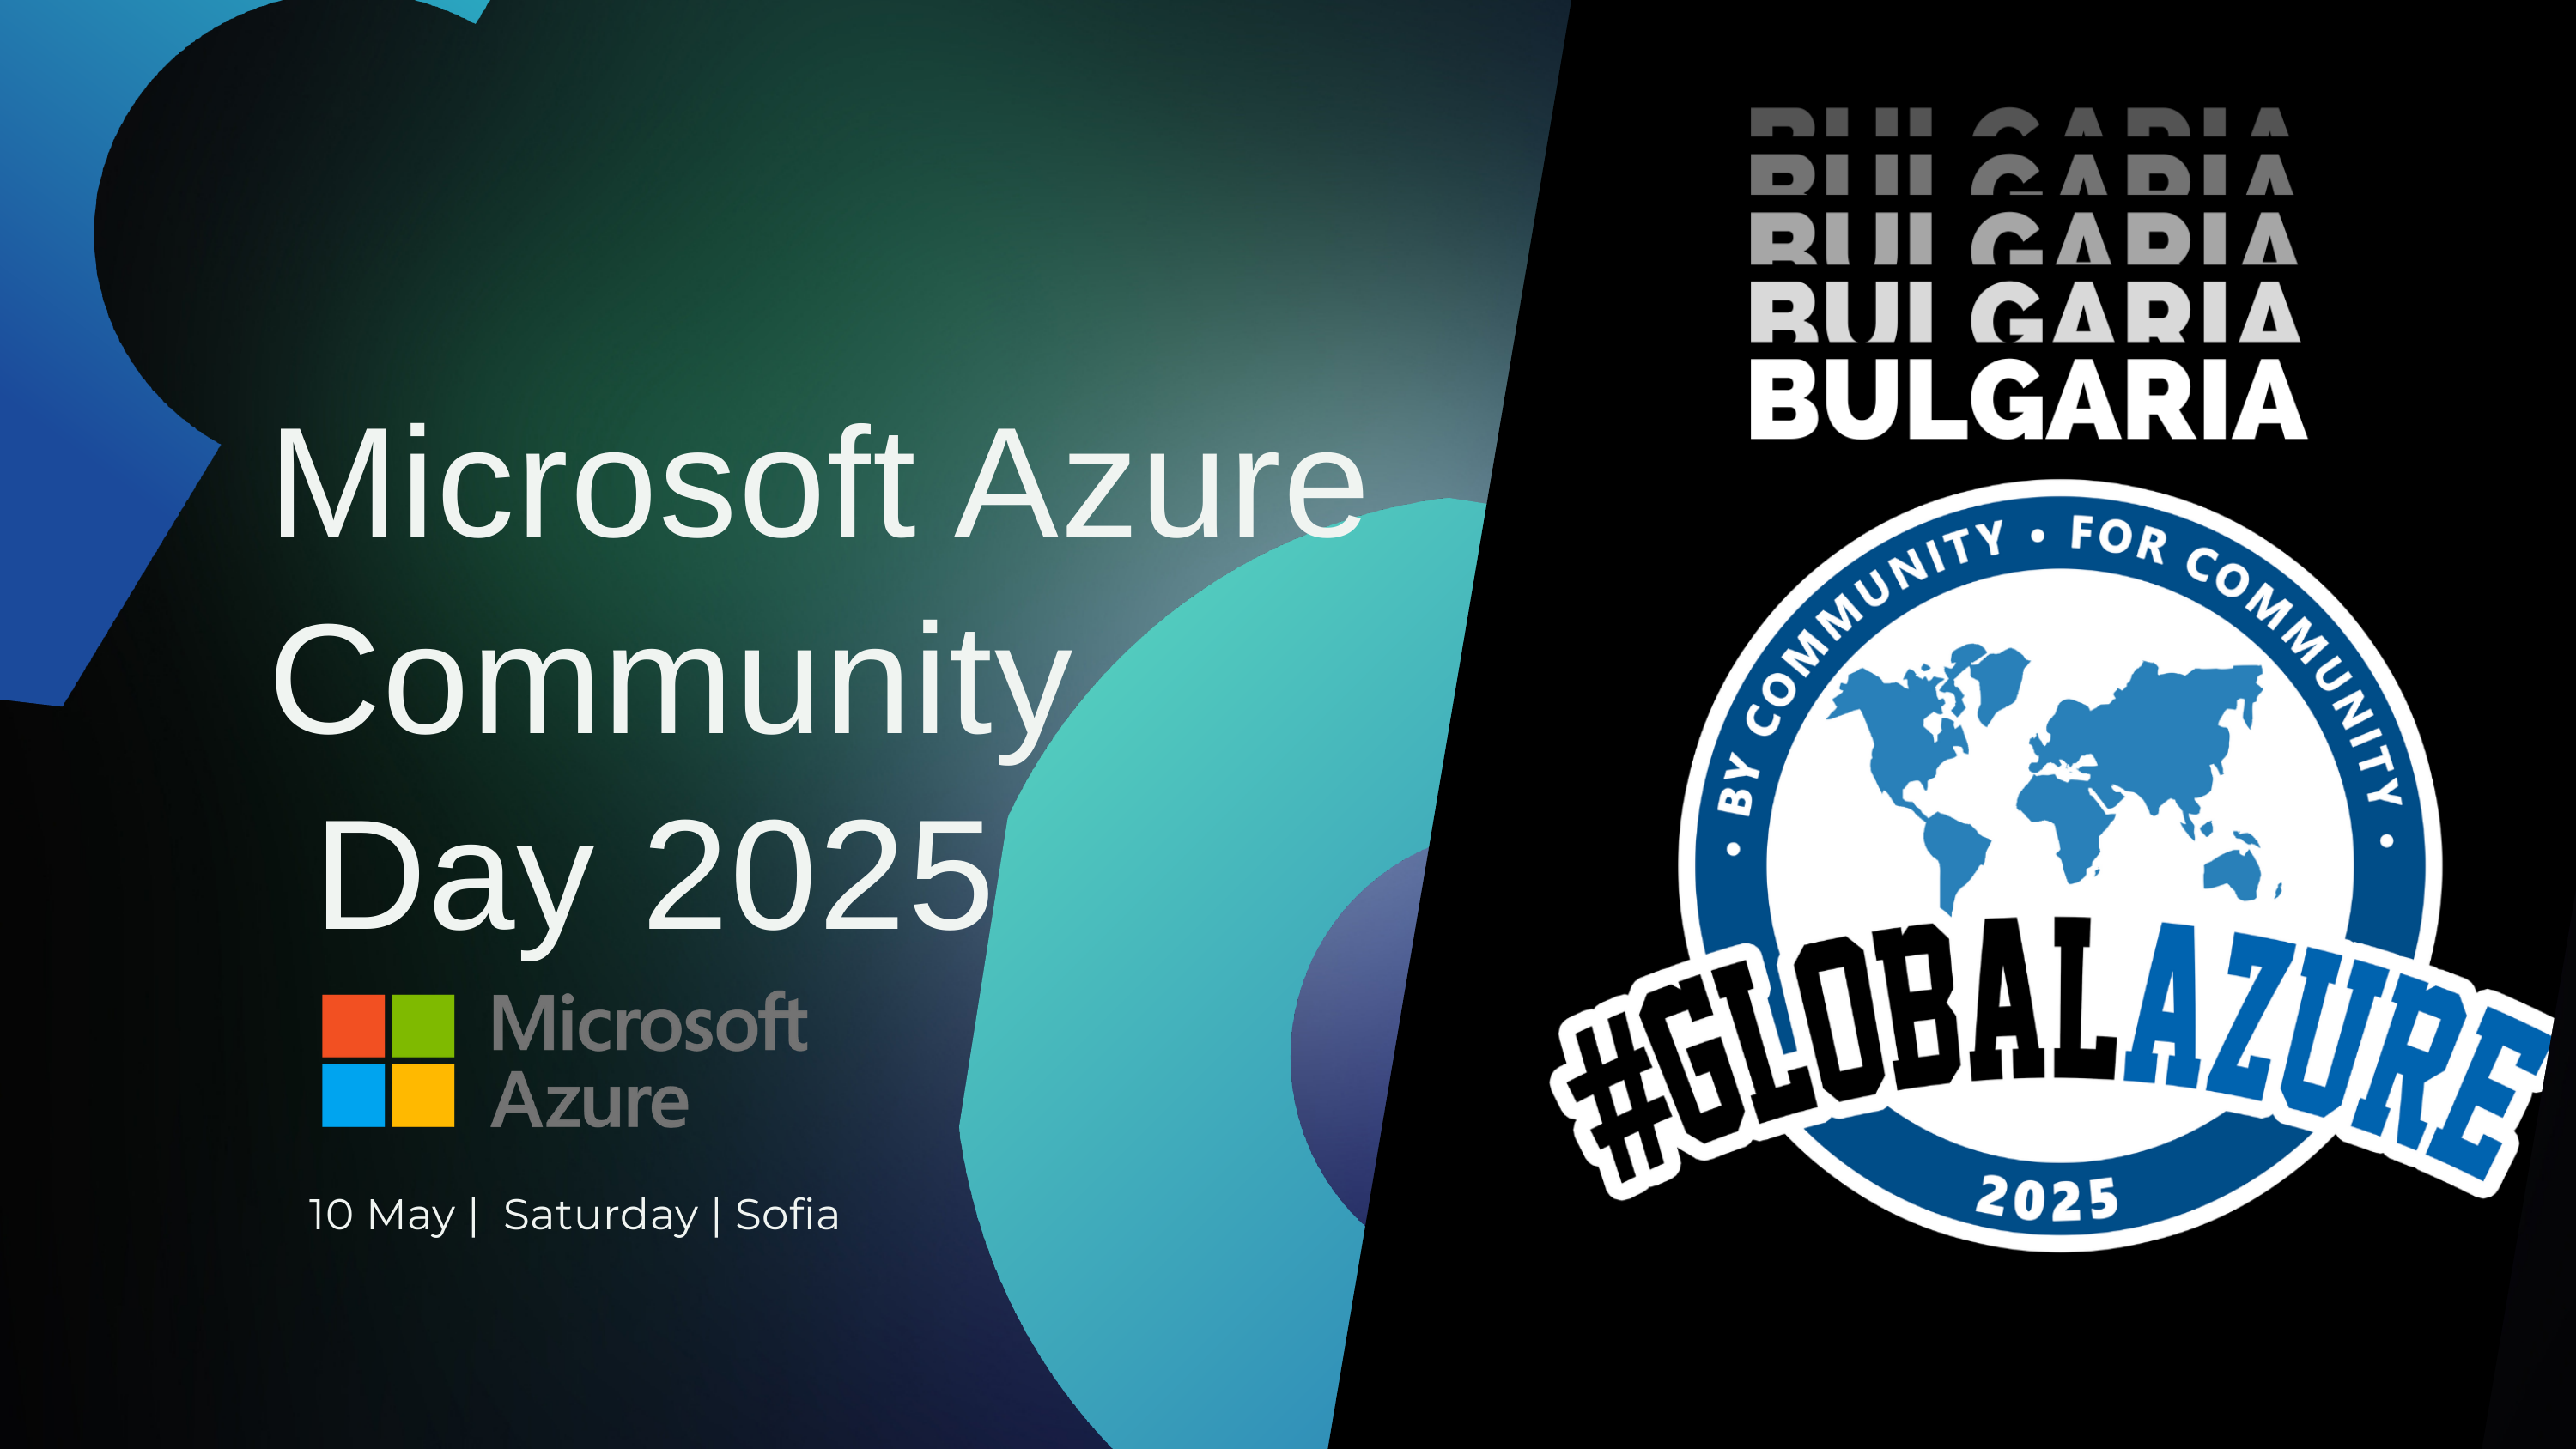

Microsoft Azure Community
 Day 2025

10 May |  Saturday | Sofia